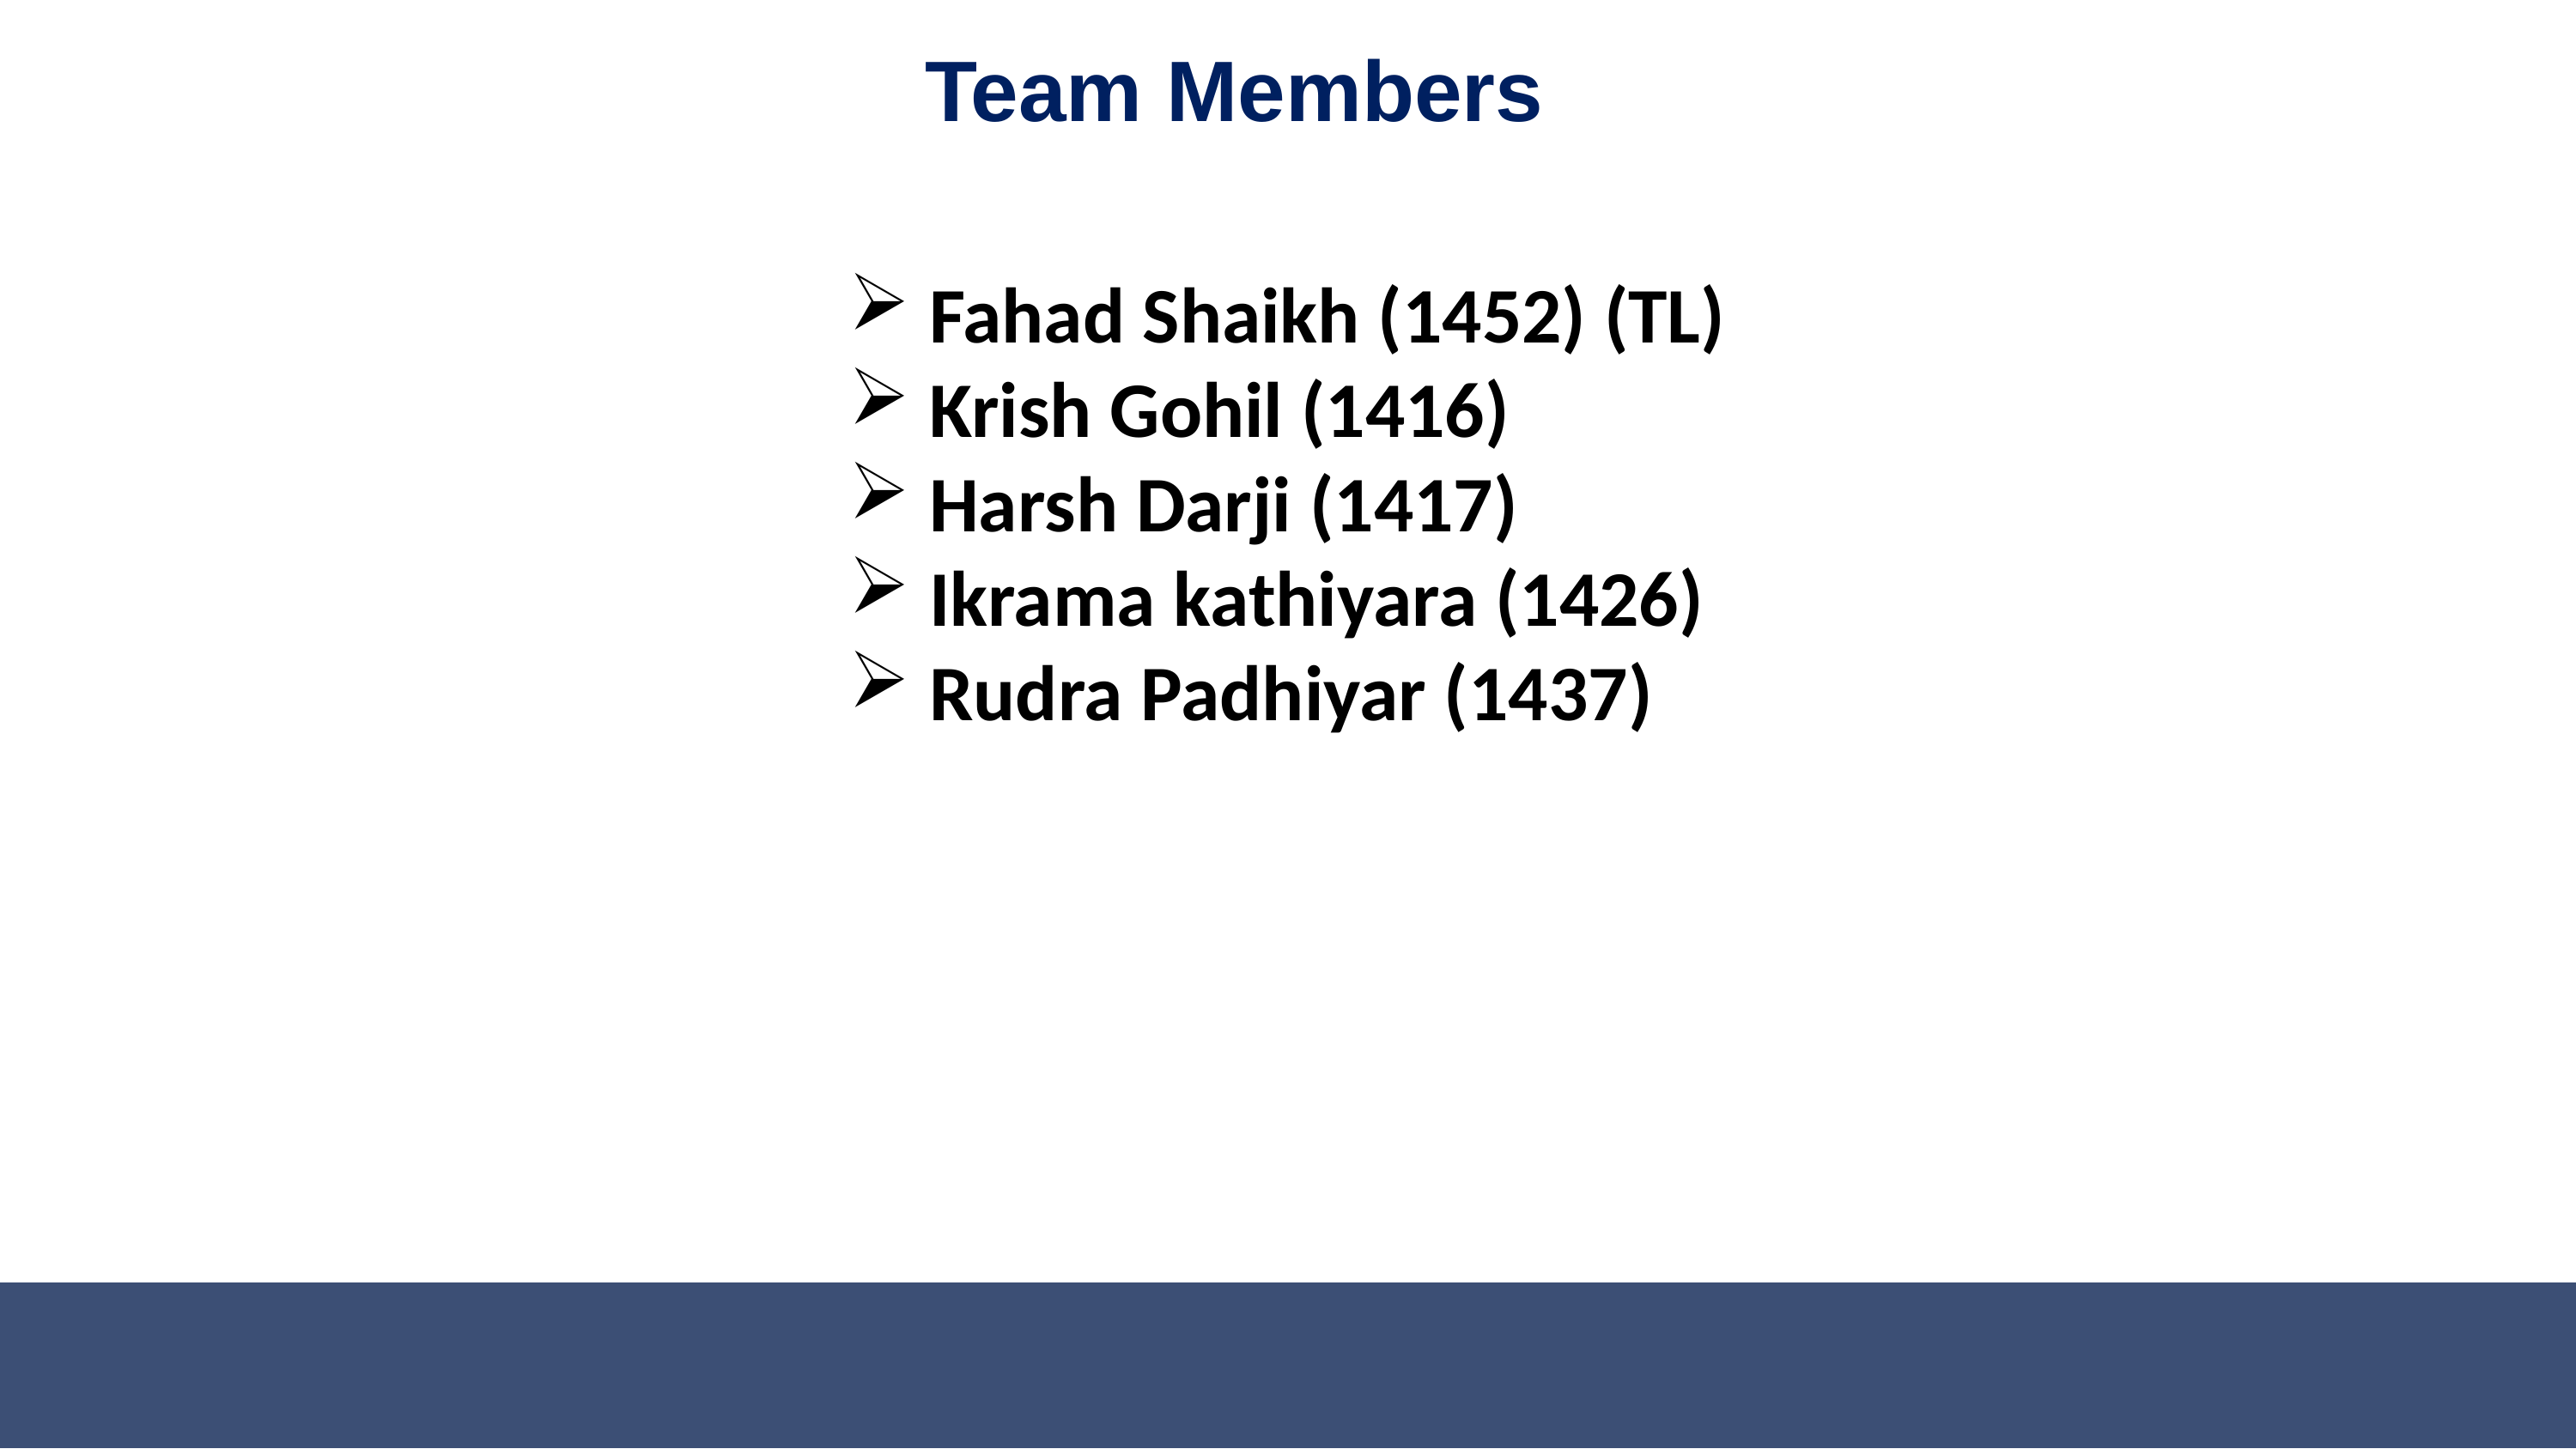

Team Members
Fahad Shaikh (1452) (TL)
Krish Gohil (1416)
Harsh Darji (1417)
Ikrama kathiyara (1426)
Rudra Padhiyar (1437)